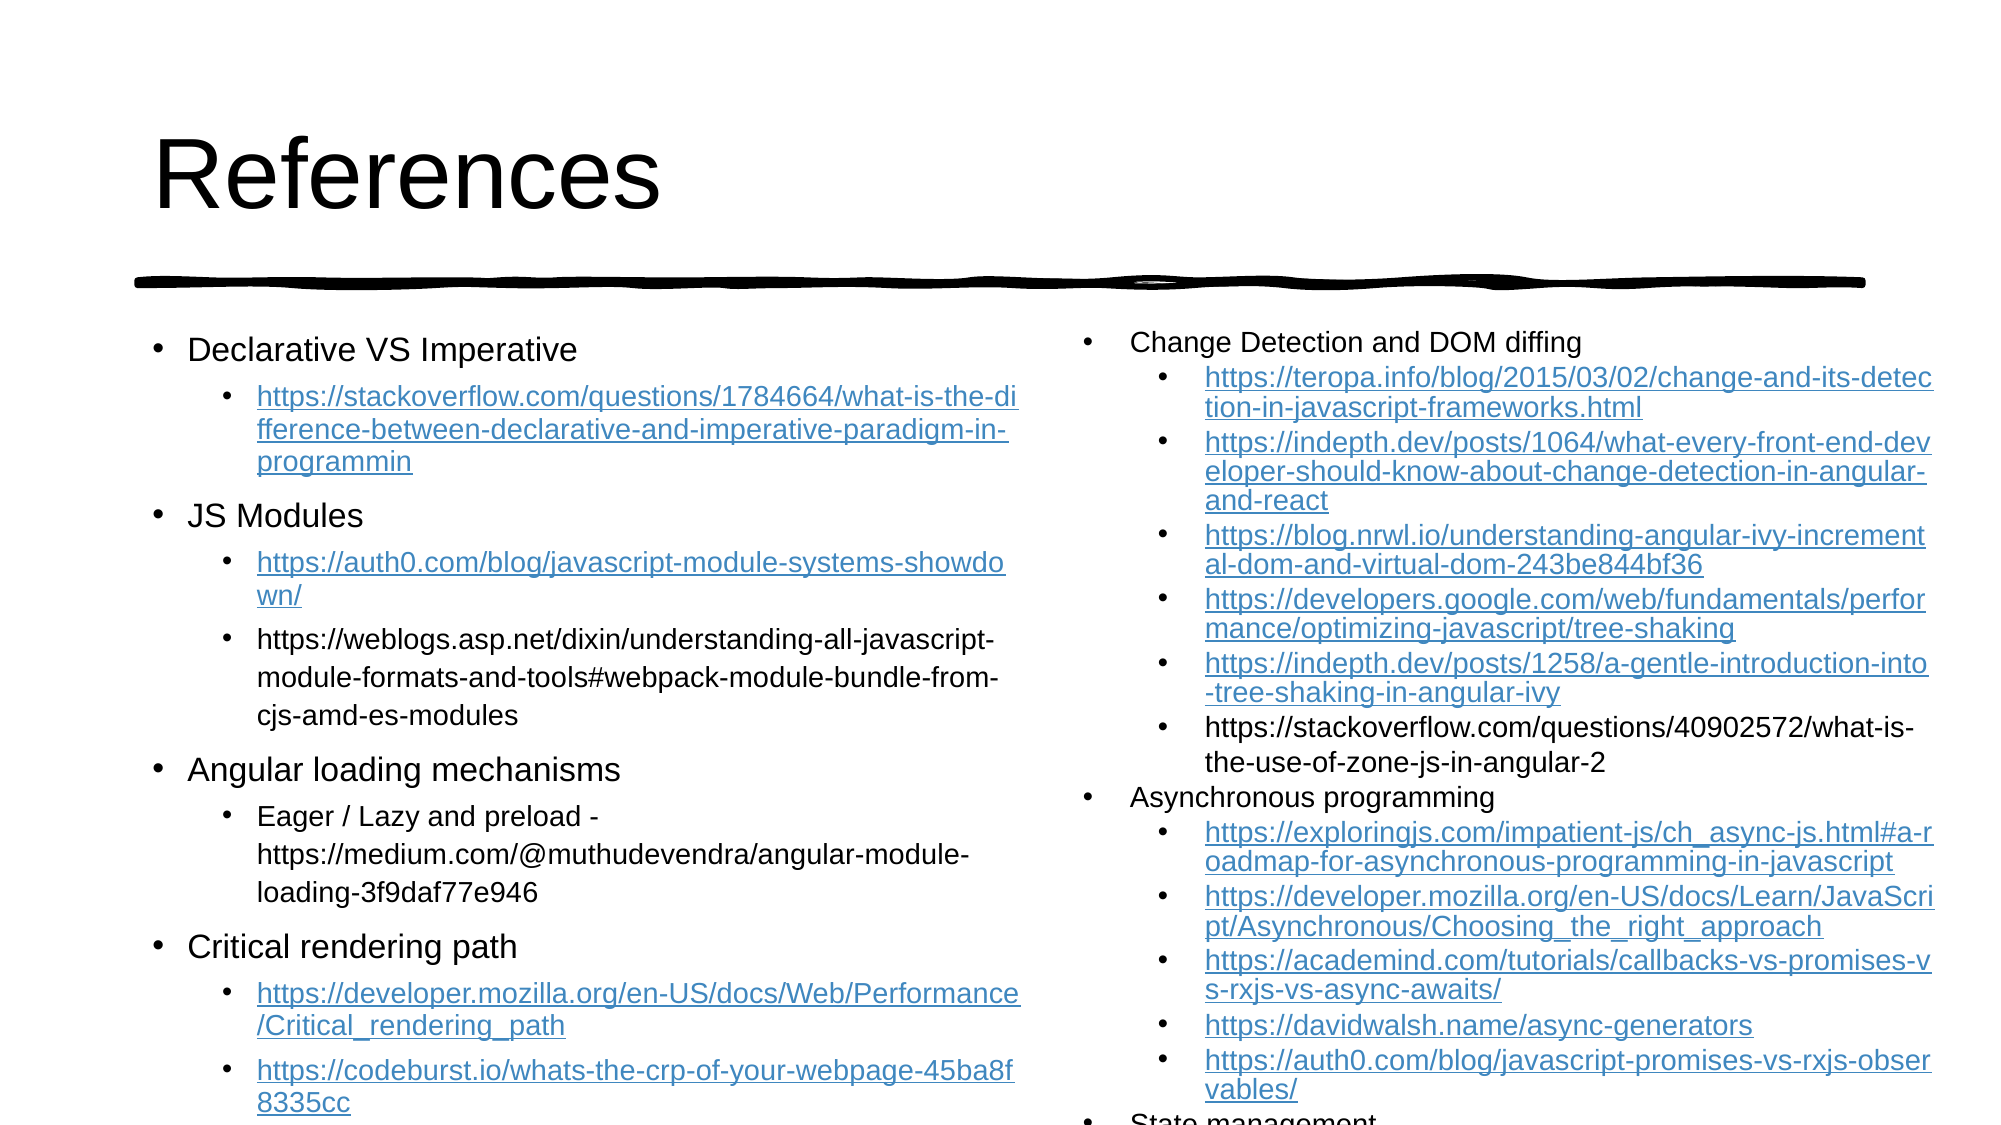

# References
Declarative VS Imperative
https://stackoverflow.com/questions/1784664/what-is-the-difference-between-declarative-and-imperative-paradigm-in-programmin
JS Modules
https://auth0.com/blog/javascript-module-systems-showdown/
https://weblogs.asp.net/dixin/understanding-all-javascript-module-formats-and-tools#webpack-module-bundle-from-cjs-amd-es-modules
Angular loading mechanisms
Eager / Lazy and preload - https://medium.com/@muthudevendra/angular-module-loading-3f9daf77e946
Critical rendering path
https://developer.mozilla.org/en-US/docs/Web/Performance/Critical_rendering_path
https://codeburst.io/whats-the-crp-of-your-webpage-45ba8f8335cc
https://medium.com/comparethemarket/critical-render-path-optimisation-how-to-increase-your-page-speed-820241a4552f

Change Detection and DOM diffing
https://teropa.info/blog/2015/03/02/change-and-its-detection-in-javascript-frameworks.html
https://indepth.dev/posts/1064/what-every-front-end-developer-should-know-about-change-detection-in-angular-and-react
https://blog.nrwl.io/understanding-angular-ivy-incremental-dom-and-virtual-dom-243be844bf36
https://developers.google.com/web/fundamentals/performance/optimizing-javascript/tree-shaking
https://indepth.dev/posts/1258/a-gentle-introduction-into-tree-shaking-in-angular-ivy
https://stackoverflow.com/questions/40902572/what-is-the-use-of-zone-js-in-angular-2
Asynchronous programming
https://exploringjs.com/impatient-js/ch_async-js.html#a-roadmap-for-asynchronous-programming-in-javascript
https://developer.mozilla.org/en-US/docs/Learn/JavaScript/Asynchronous/Choosing_the_right_approach
https://academind.com/tutorials/callbacks-vs-promises-vs-rxjs-vs-async-awaits/
https://davidwalsh.name/async-generators
https://auth0.com/blog/javascript-promises-vs-rxjs-observables/
State management
https://blog.cloudboost.io/the-state-of-web-applications-3f789a18b810
https://ngrx.io/docs